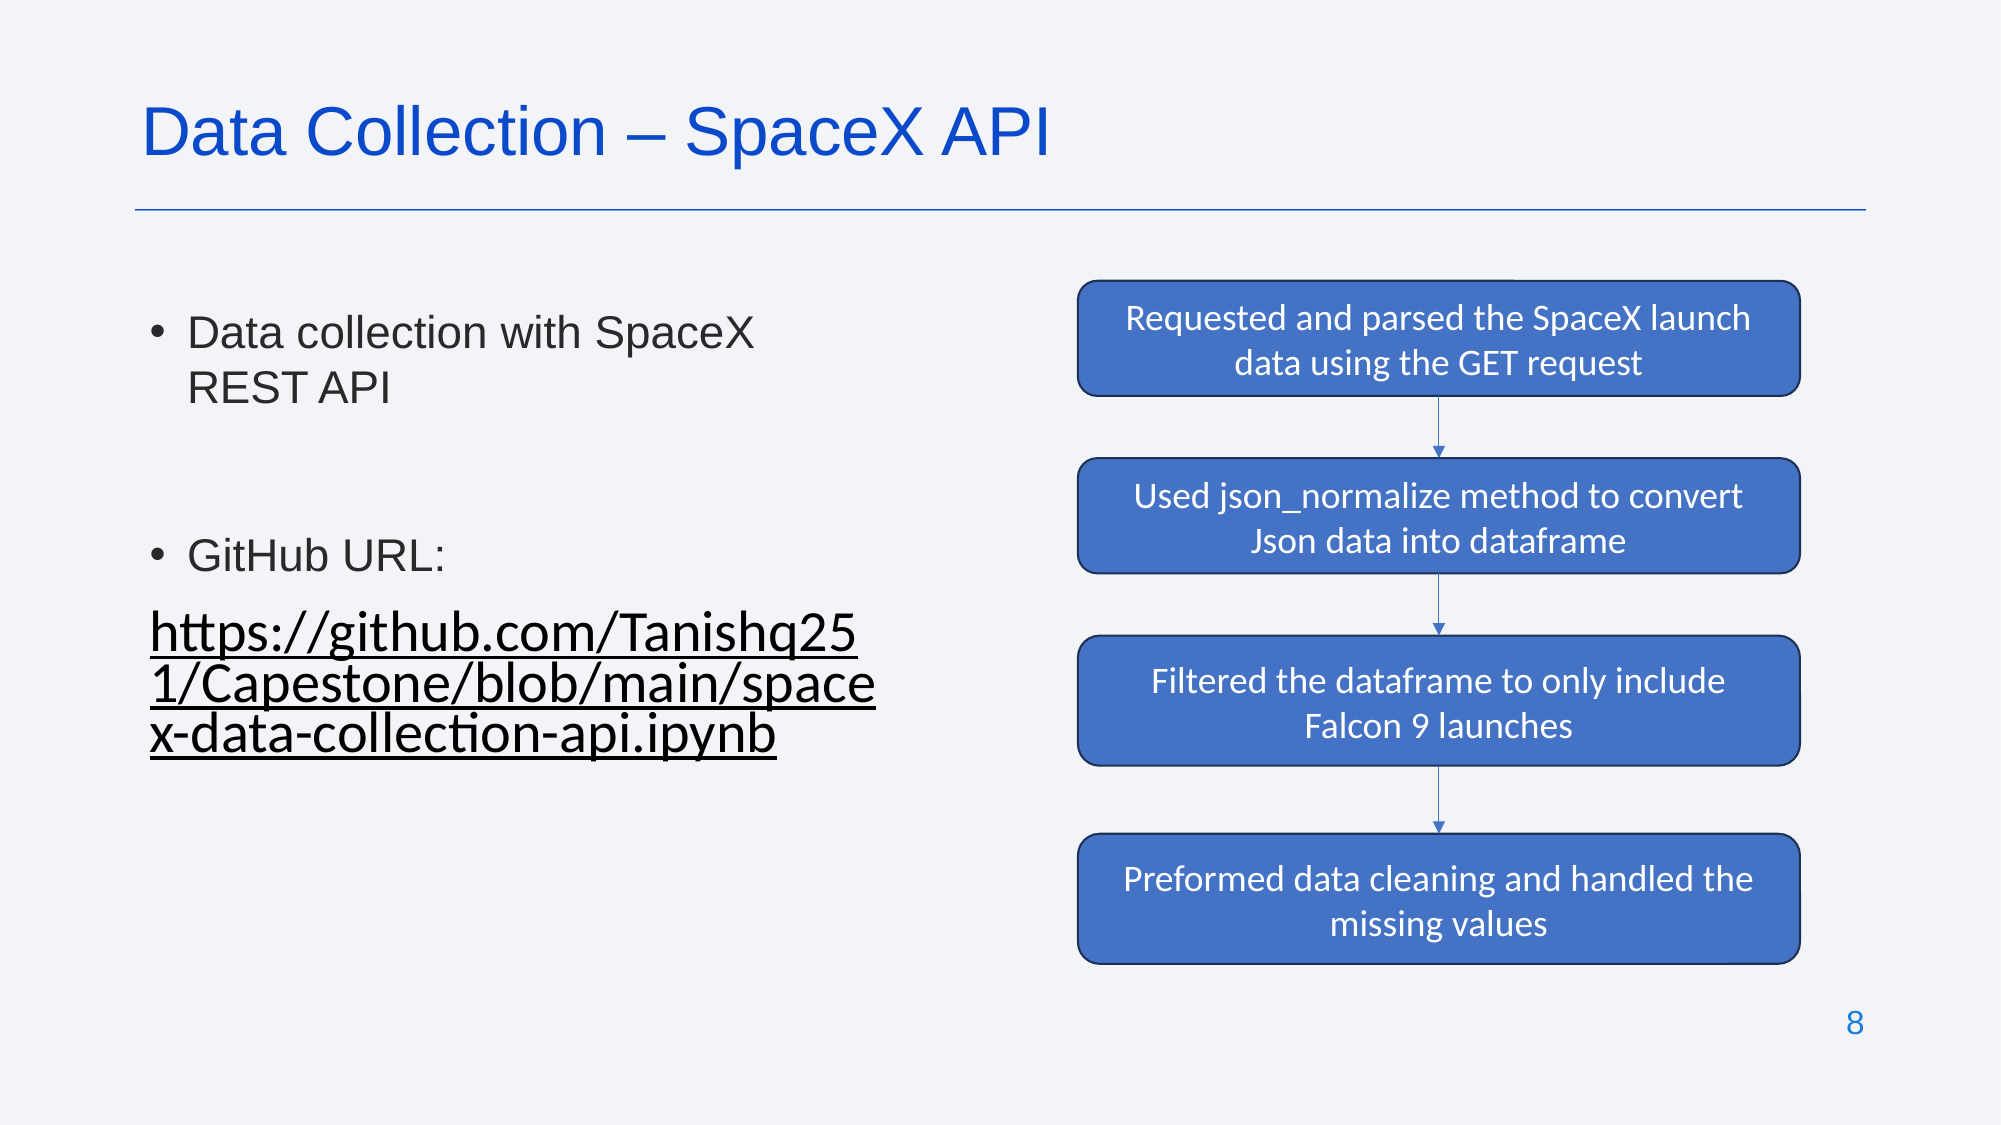

Data Collection – SpaceX API
Requested and parsed the SpaceX launch data using the GET request
Data collection with SpaceX REST API

GitHub URL:
https://github.com/Tanishq251/Capestone/blob/main/spacex-data-collection-api.ipynb

Used json_normalize method to convert Json data into dataframe

Filtered the dataframe to only include Falcon 9 launches

Preformed data cleaning and handled the missing values
8